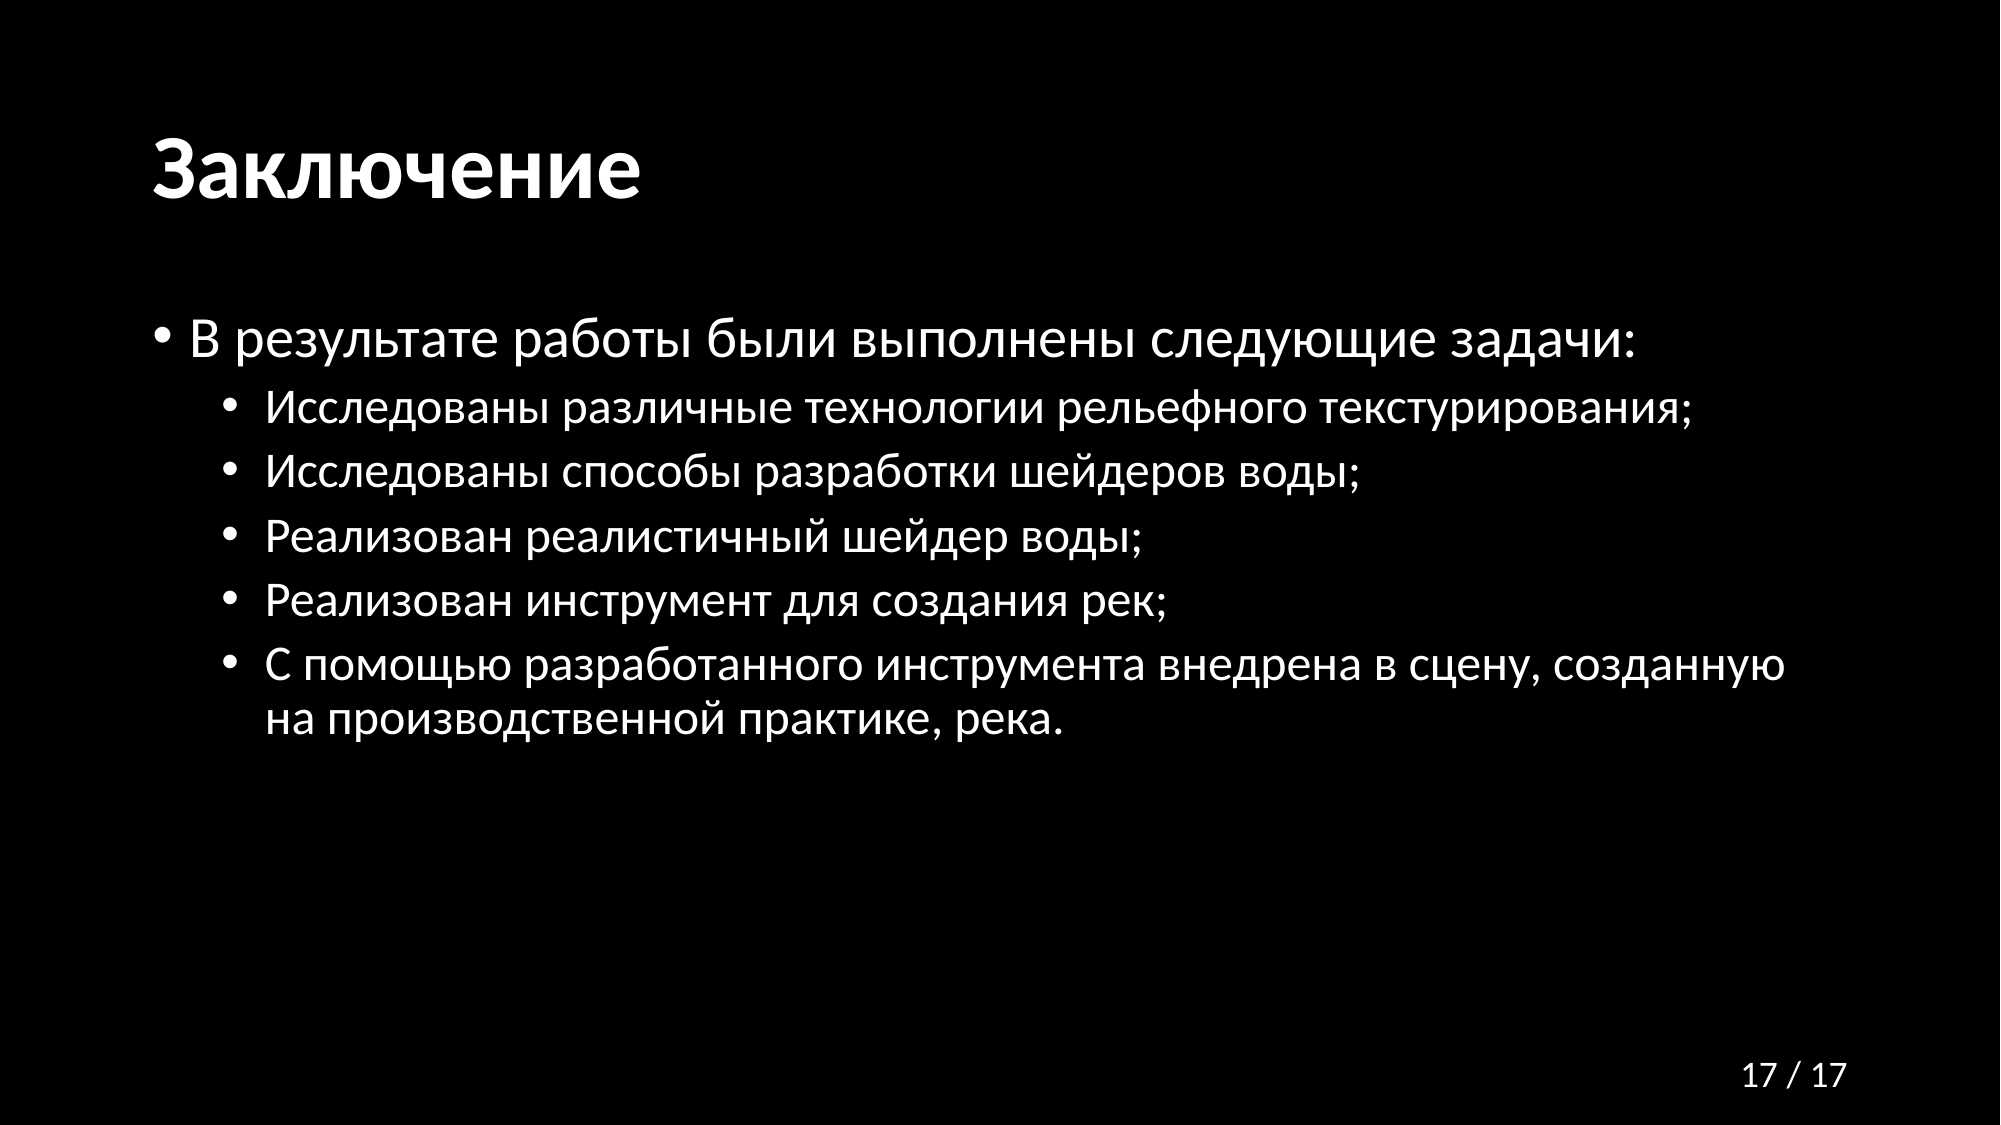

# Заключение
В результате работы были выполнены следующие задачи:
Исследованы различные технологии рельефного текстурирования;
Исследованы способы разработки шейдеров воды;
Реализован реалистичный шейдер воды;
Реализован инструмент для создания рек;
С помощью разработанного инструмента внедрена в сцену, созданную на производственной практике, река.

17 / 17